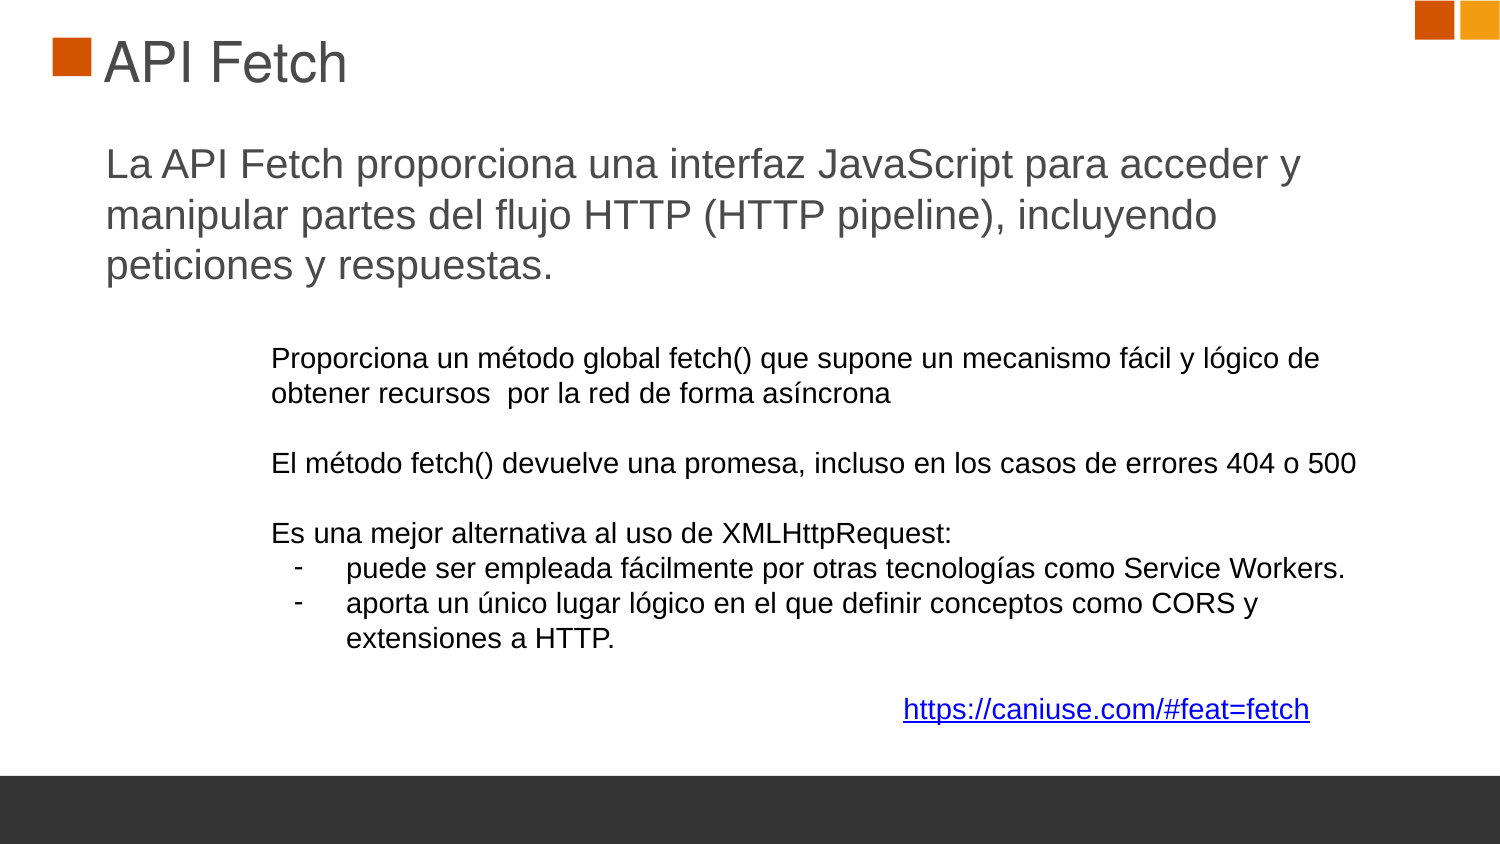

# API Fetch
La API Fetch proporciona una interfaz JavaScript para acceder y manipular partes del flujo HTTP (HTTP pipeline), incluyendo peticiones y respuestas.
Proporciona un método global fetch() que supone un mecanismo fácil y lógico de obtener recursos  por la red de forma asíncrona
El método fetch() devuelve una promesa, incluso en los casos de errores 404 o 500

Es una mejor alternativa al uso de XMLHttpRequest:
puede ser empleada fácilmente por otras tecnologías como Service Workers.
aporta un único lugar lógico en el que definir conceptos como CORS y extensiones a HTTP.
https://caniuse.com/#feat=fetch